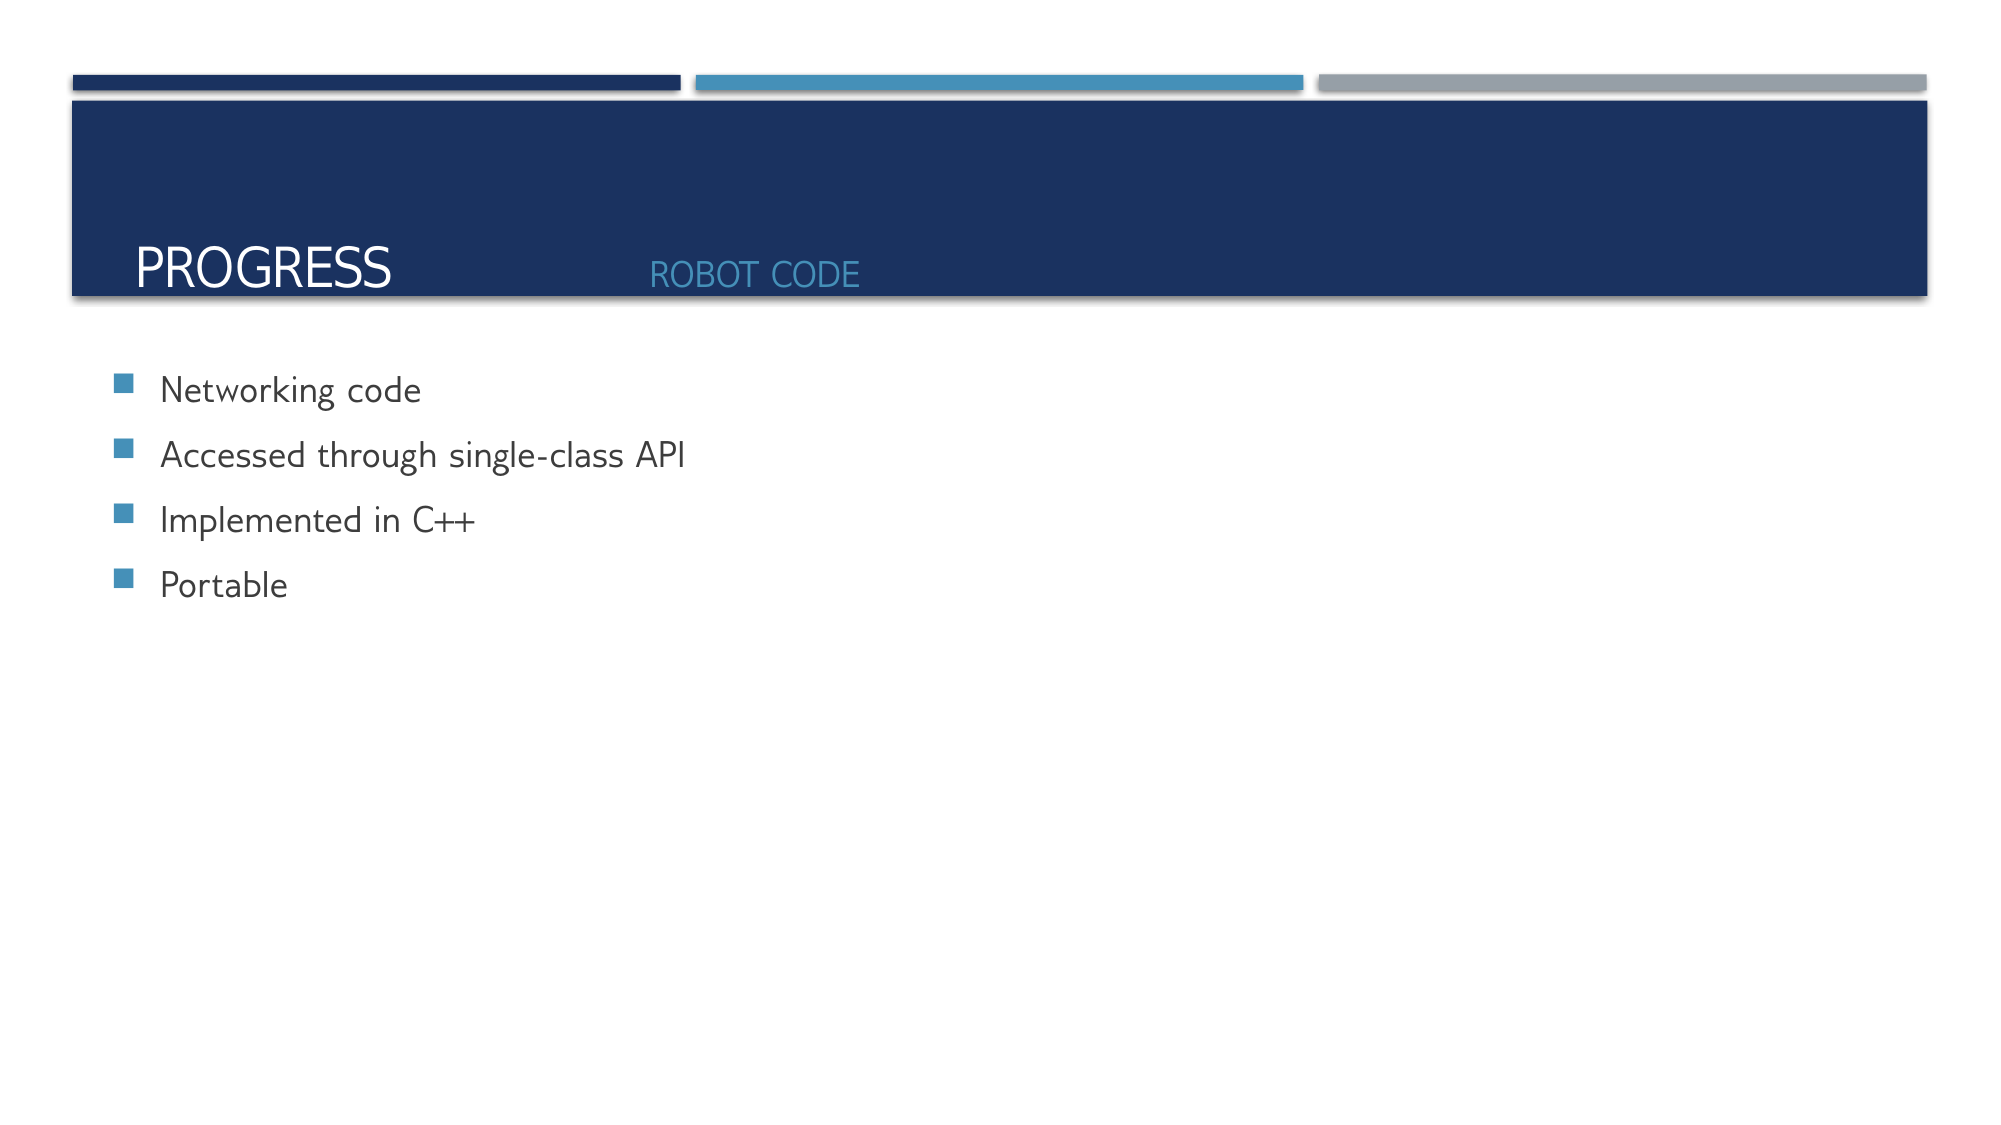

# Robot Code
Progress
Networking code
Accessed through single-class API
Implemented in C++
Portable